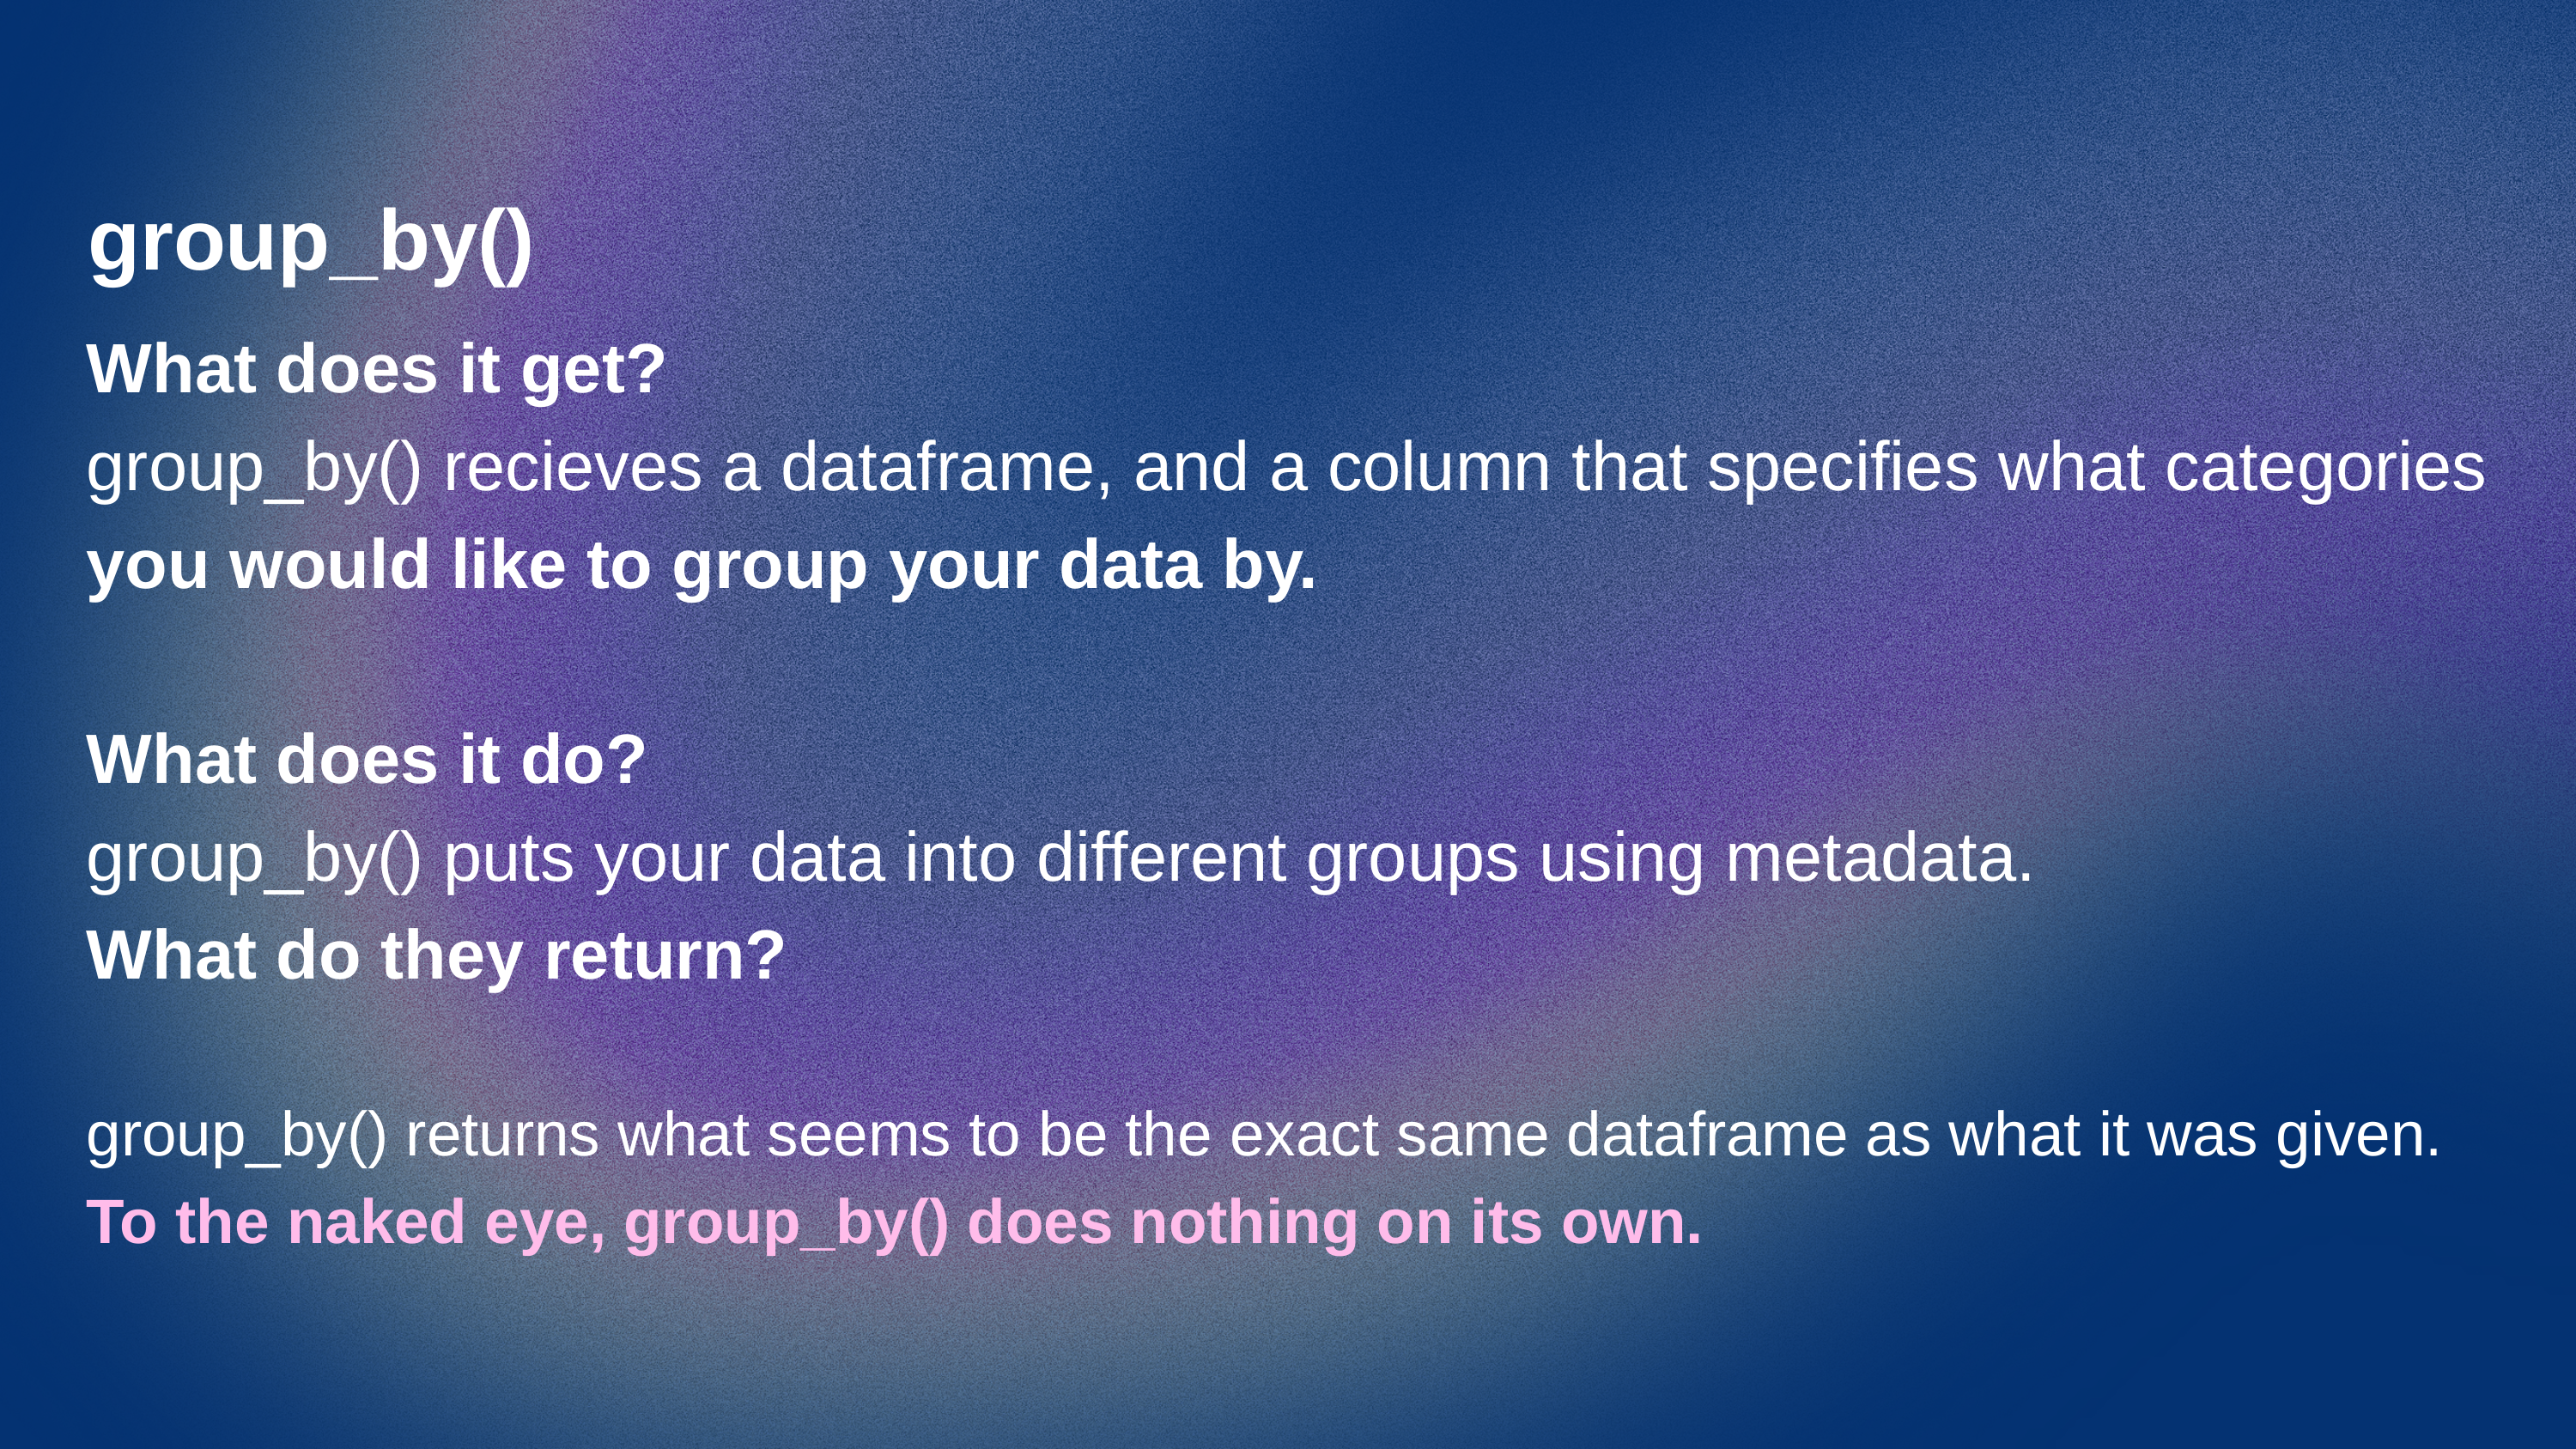

group_by()
What does it get?
group_by() recieves a dataframe, and a column that specifies what categories you would like to group your data by.

What does it do?
group_by() puts your data into different groups using metadata.
What do they return?

group_by() returns what seems to be the exact same dataframe as what it was given. To the naked eye, group_by() does nothing on its own.